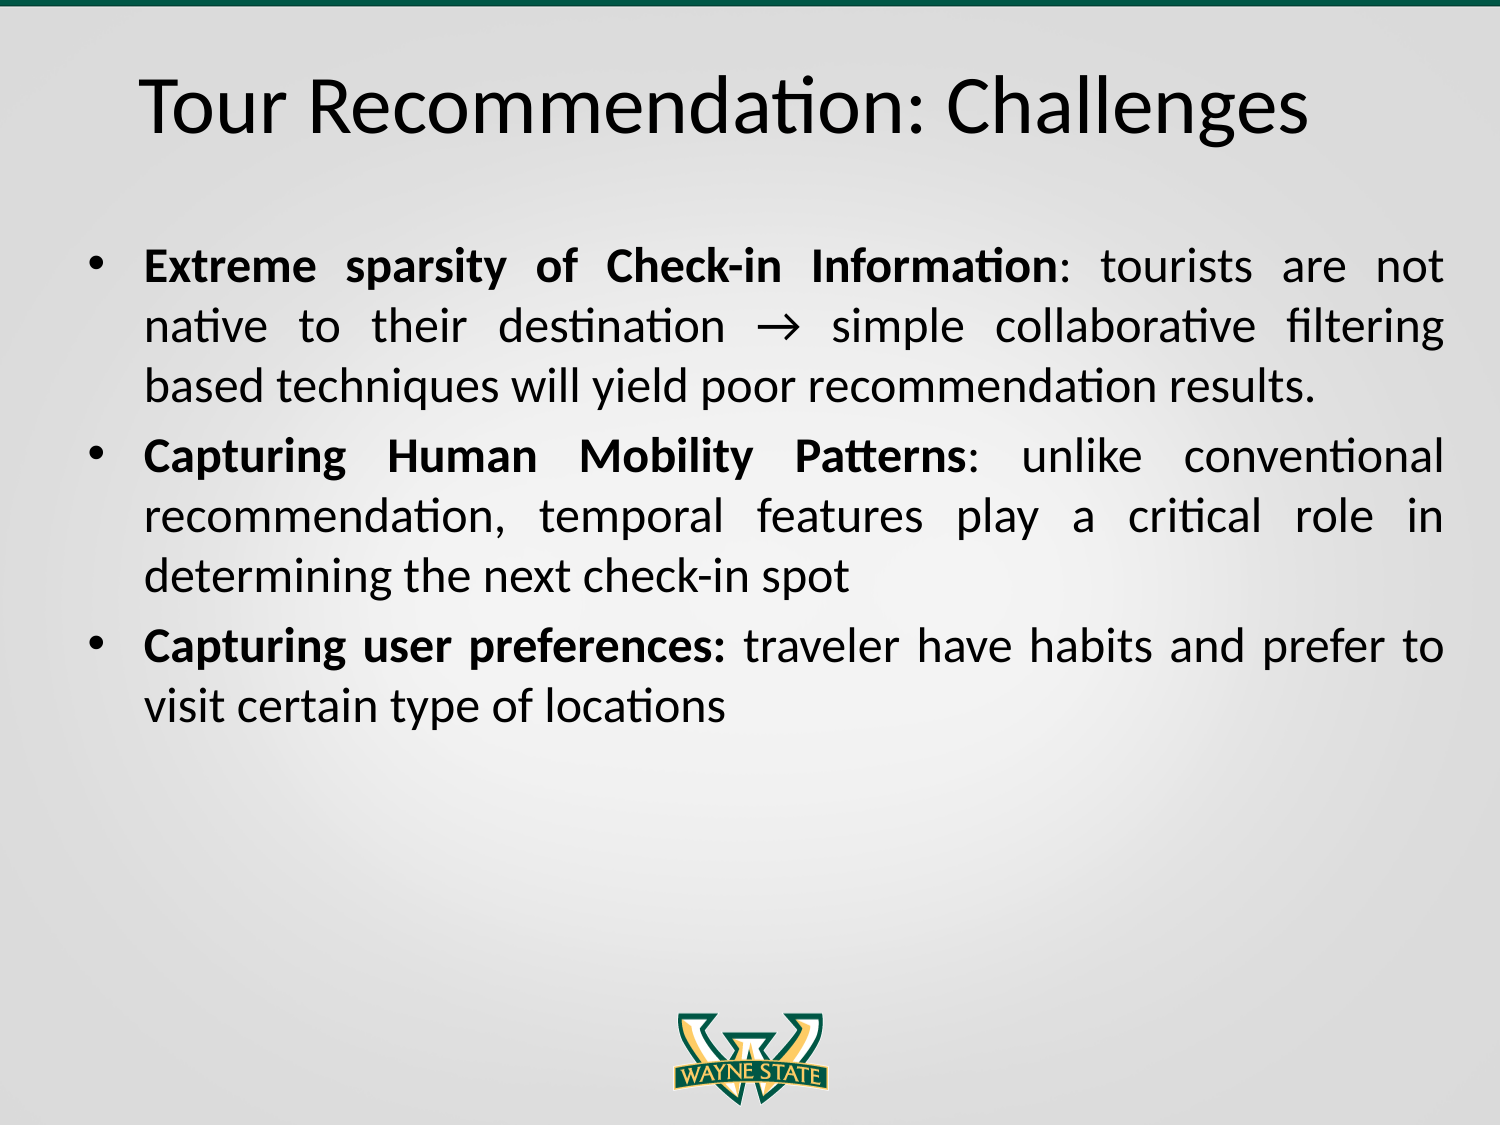

# Tour Recommendation: Challenges
Extreme sparsity of Check-in Information: tourists are not native to their destination → simple collaborative filtering based techniques will yield poor recommendation results.
Capturing Human Mobility Patterns: unlike conventional recommendation, temporal features play a critical role in determining the next check-in spot
Capturing user preferences: traveler have habits and prefer to visit certain type of locations